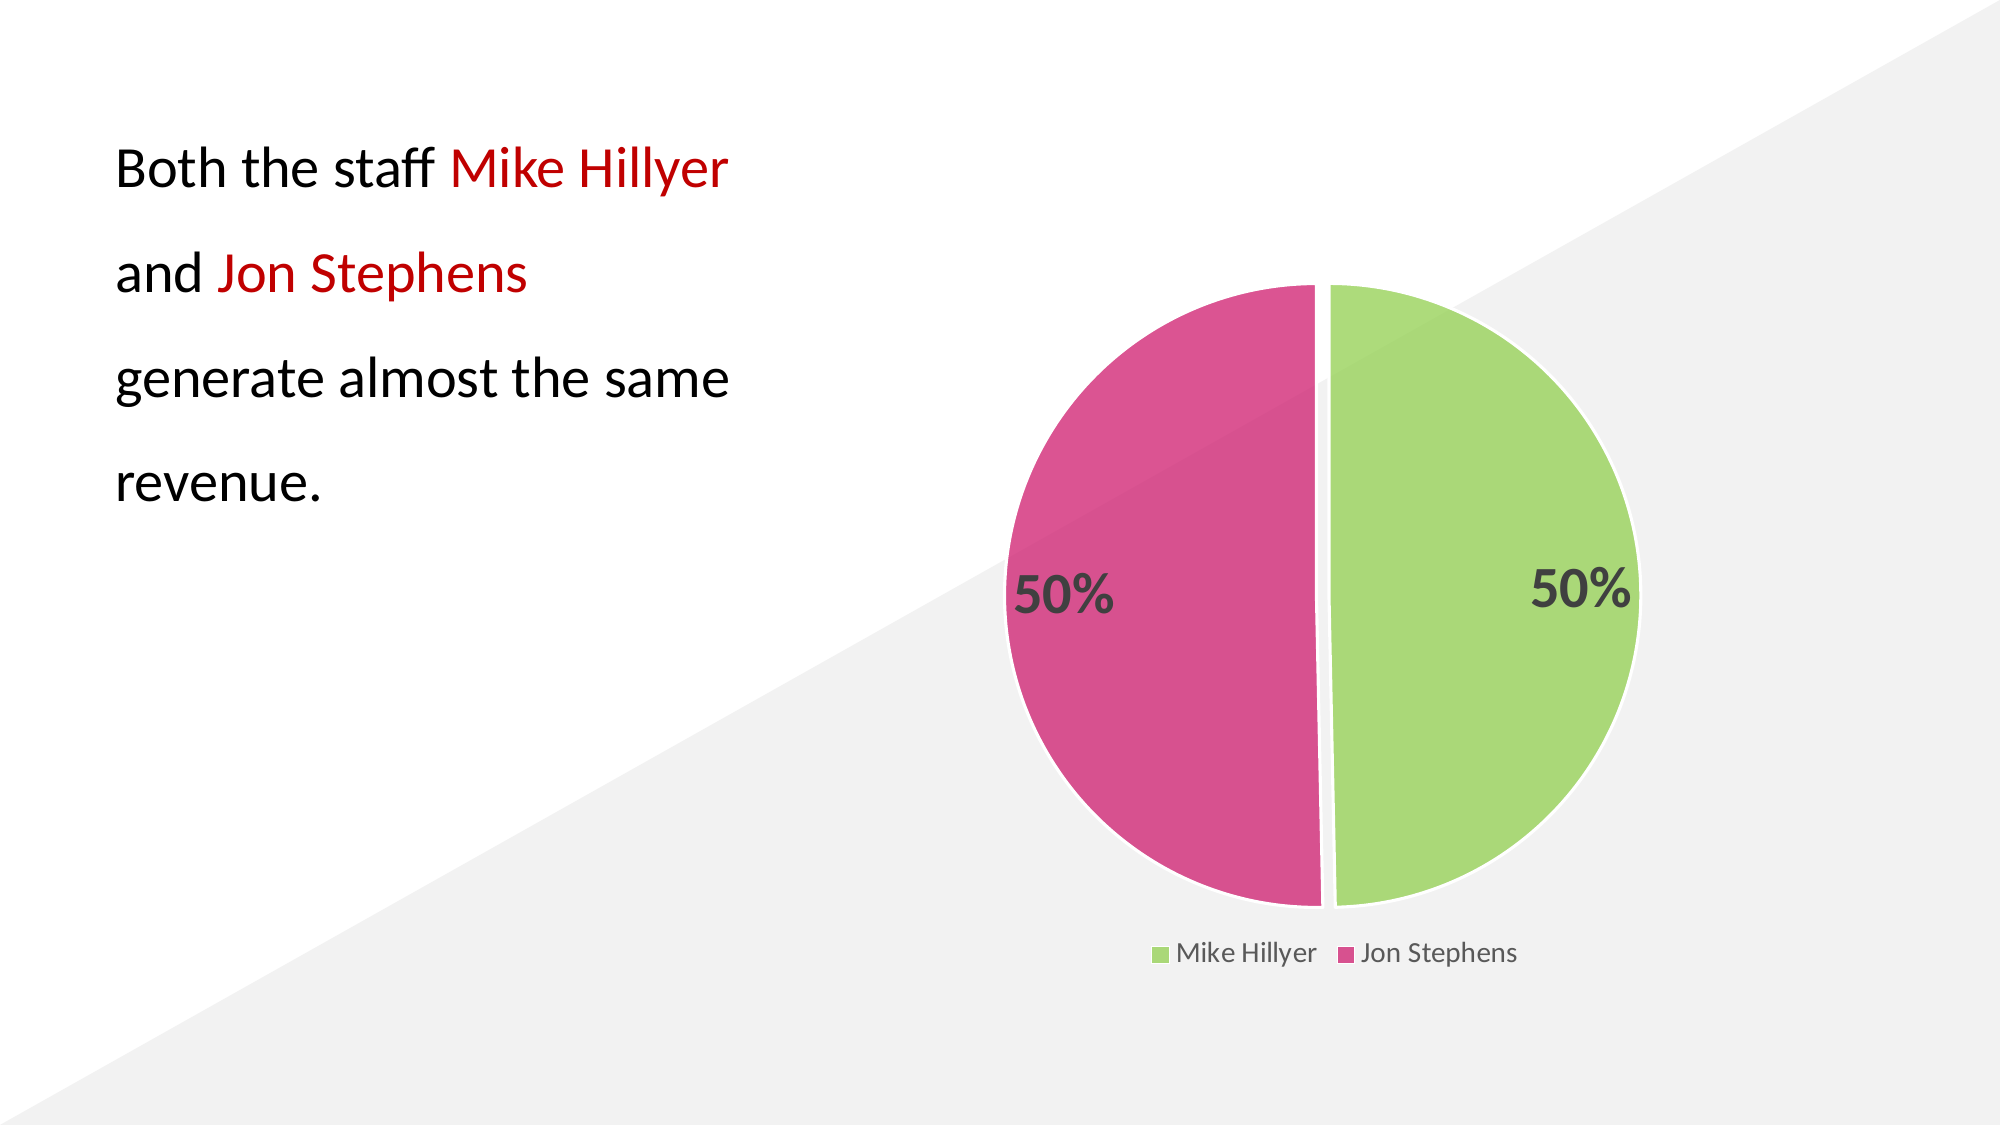

Both the staff Mike Hillyer and Jon Stephens
generate almost the same revenue.

### Chart

| Category | staff_revenue |
|---|---|
| Hillyer | 33482.5 |
| Stephens | 33924.06 |